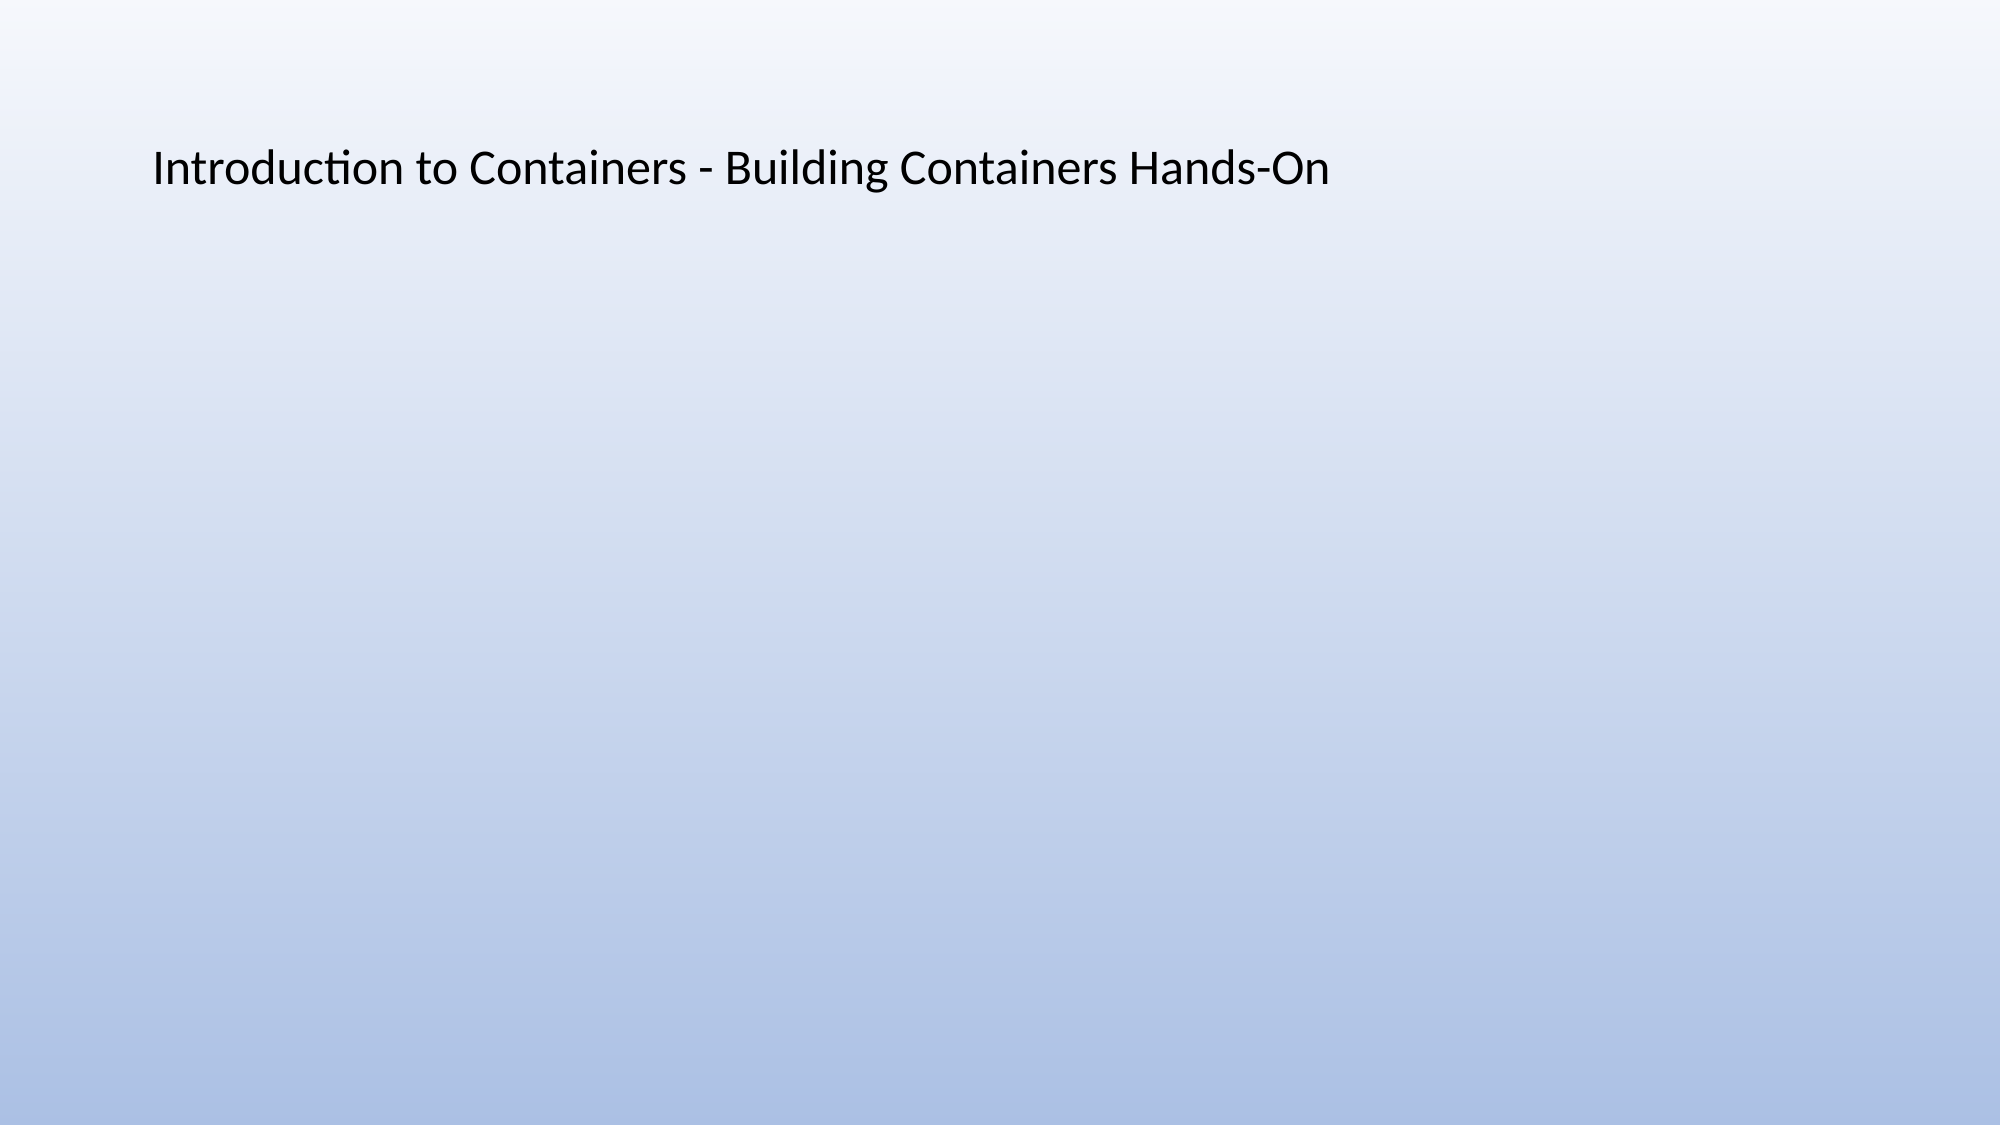

# Introduction to Containers - Building Containers Hands-On